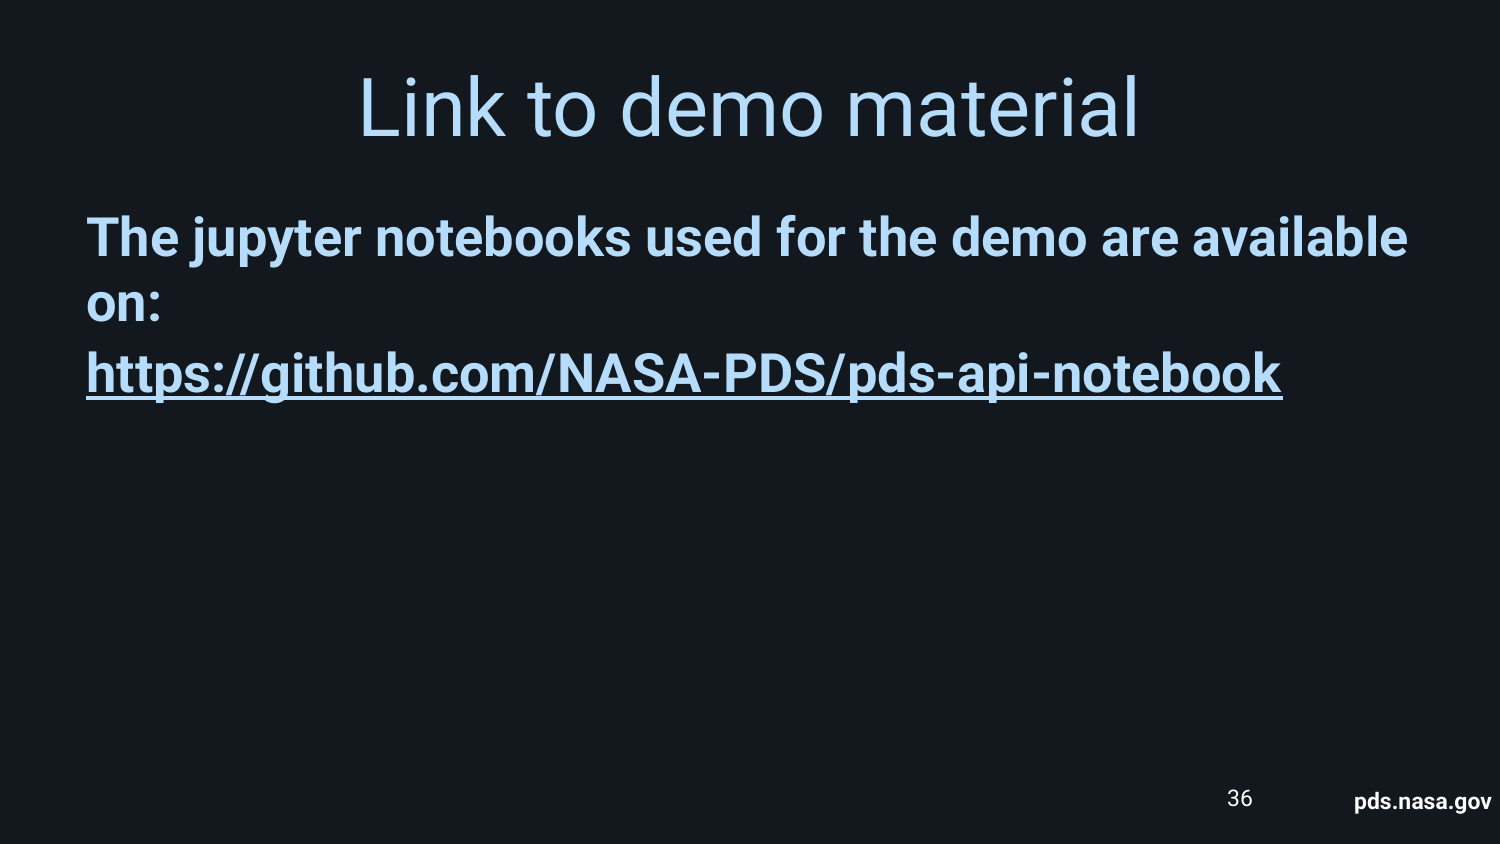

# Link to demo material
The jupyter notebooks used for the demo are available on:
https://github.com/NASA-PDS/pds-api-notebook

36